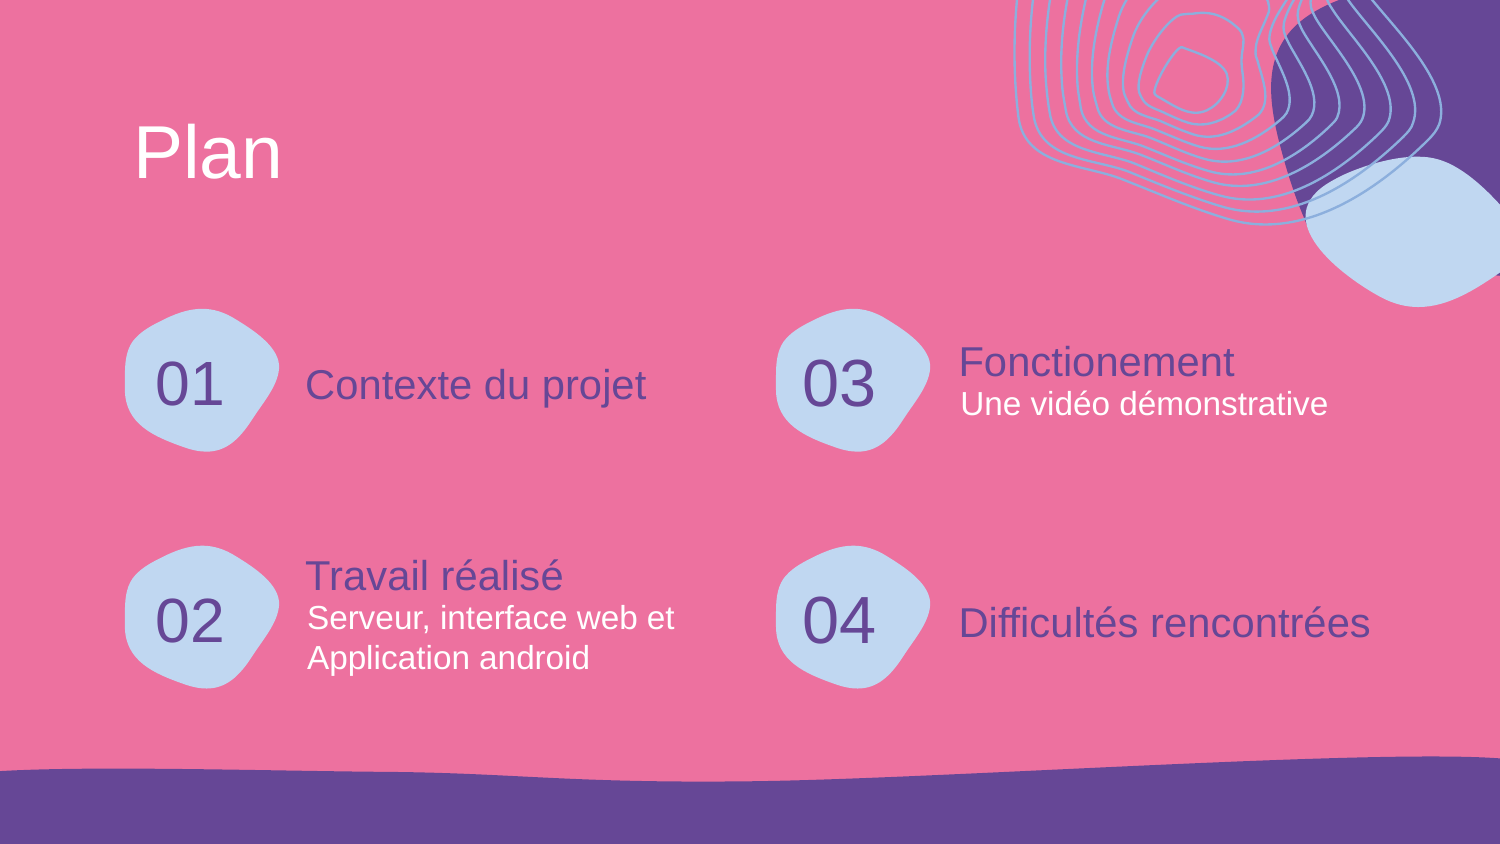

# Plan

Fonctionement
01
03
Contexte du projet
Une vidéo démonstrative
Travail réalisé

02
04
Serveur, interface web et Application android
Difficultés rencontrées